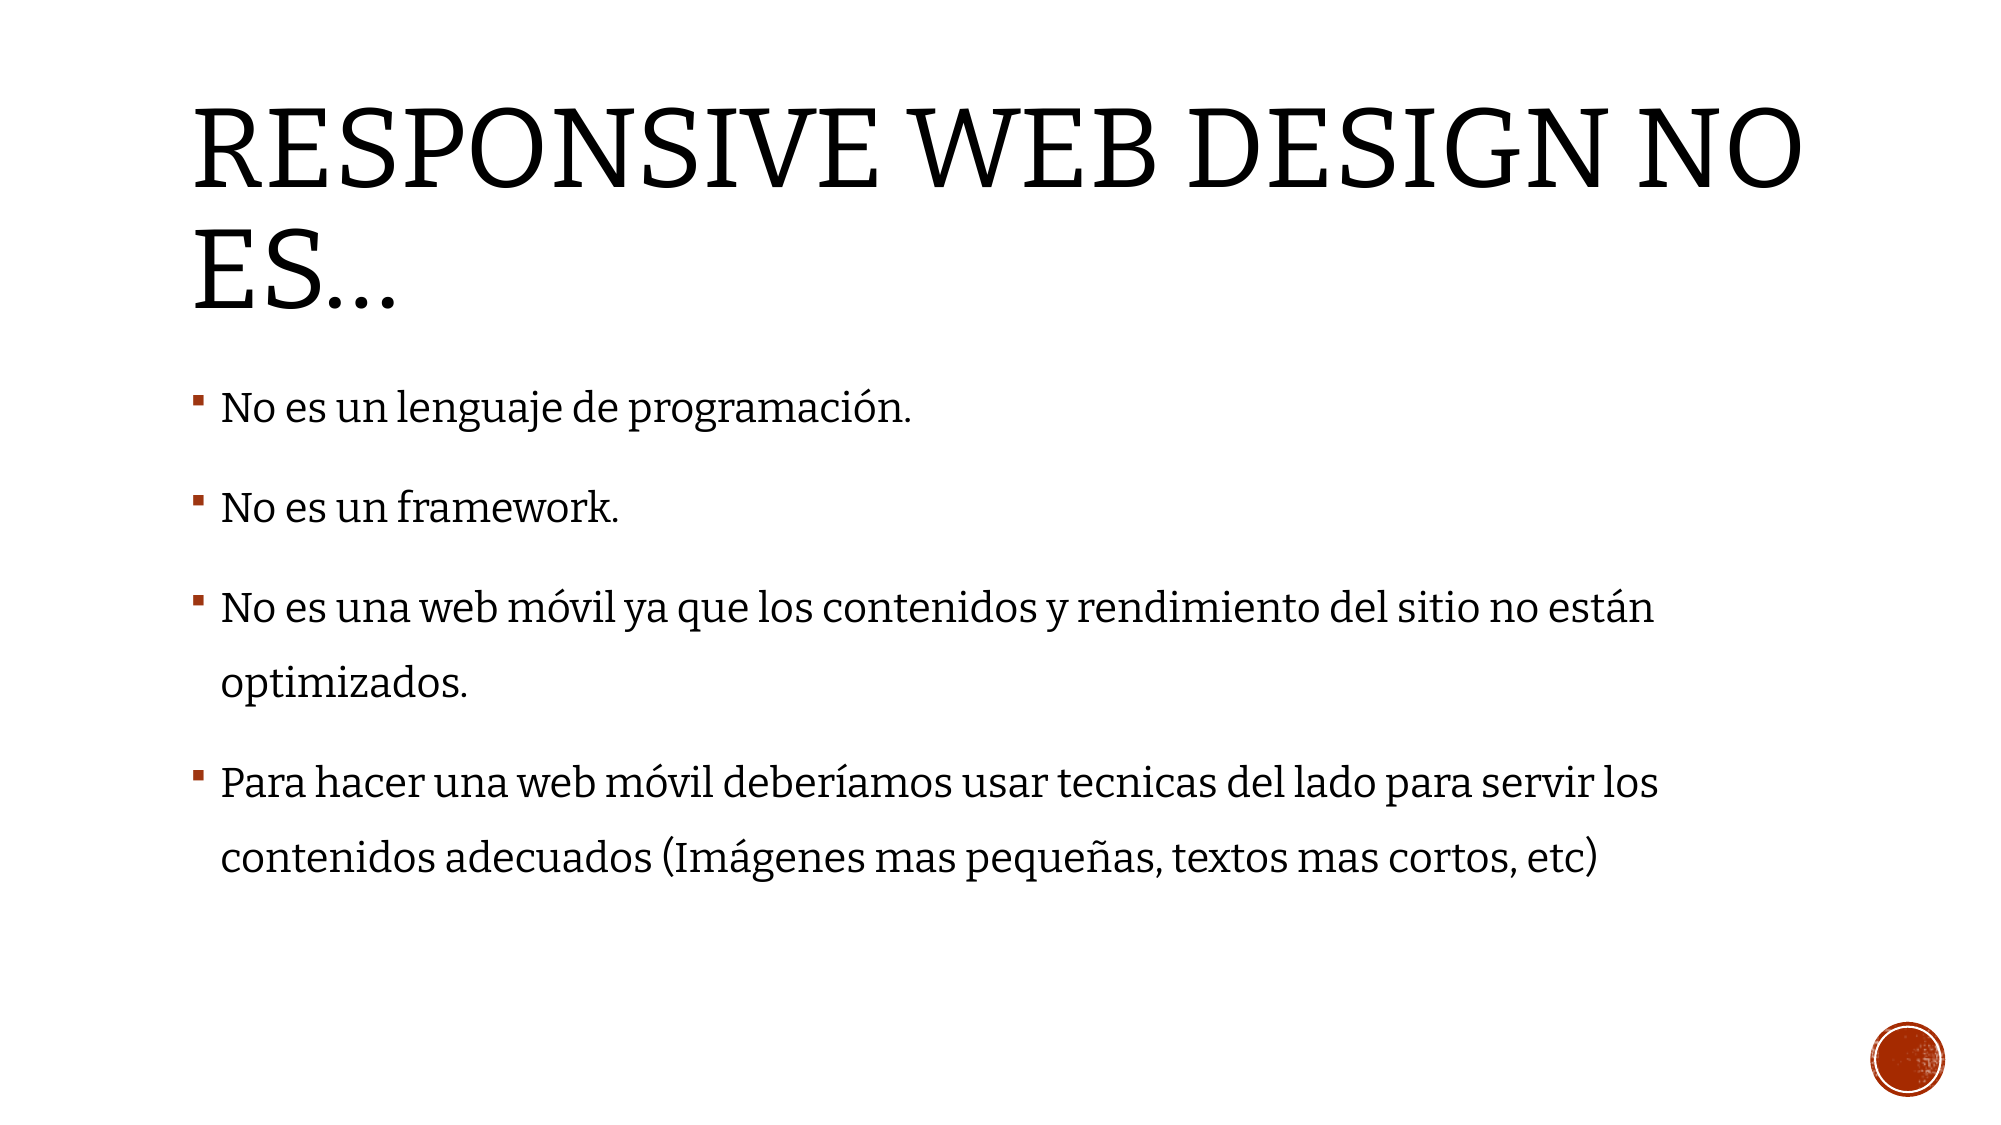

# Responsive web design no es…
No es un lenguaje de programación.
No es un framework.
No es una web móvil ya que los contenidos y rendimiento del sitio no están optimizados.
Para hacer una web móvil deberíamos usar tecnicas del lado para servir los contenidos adecuados (Imágenes mas pequeñas, textos mas cortos, etc)